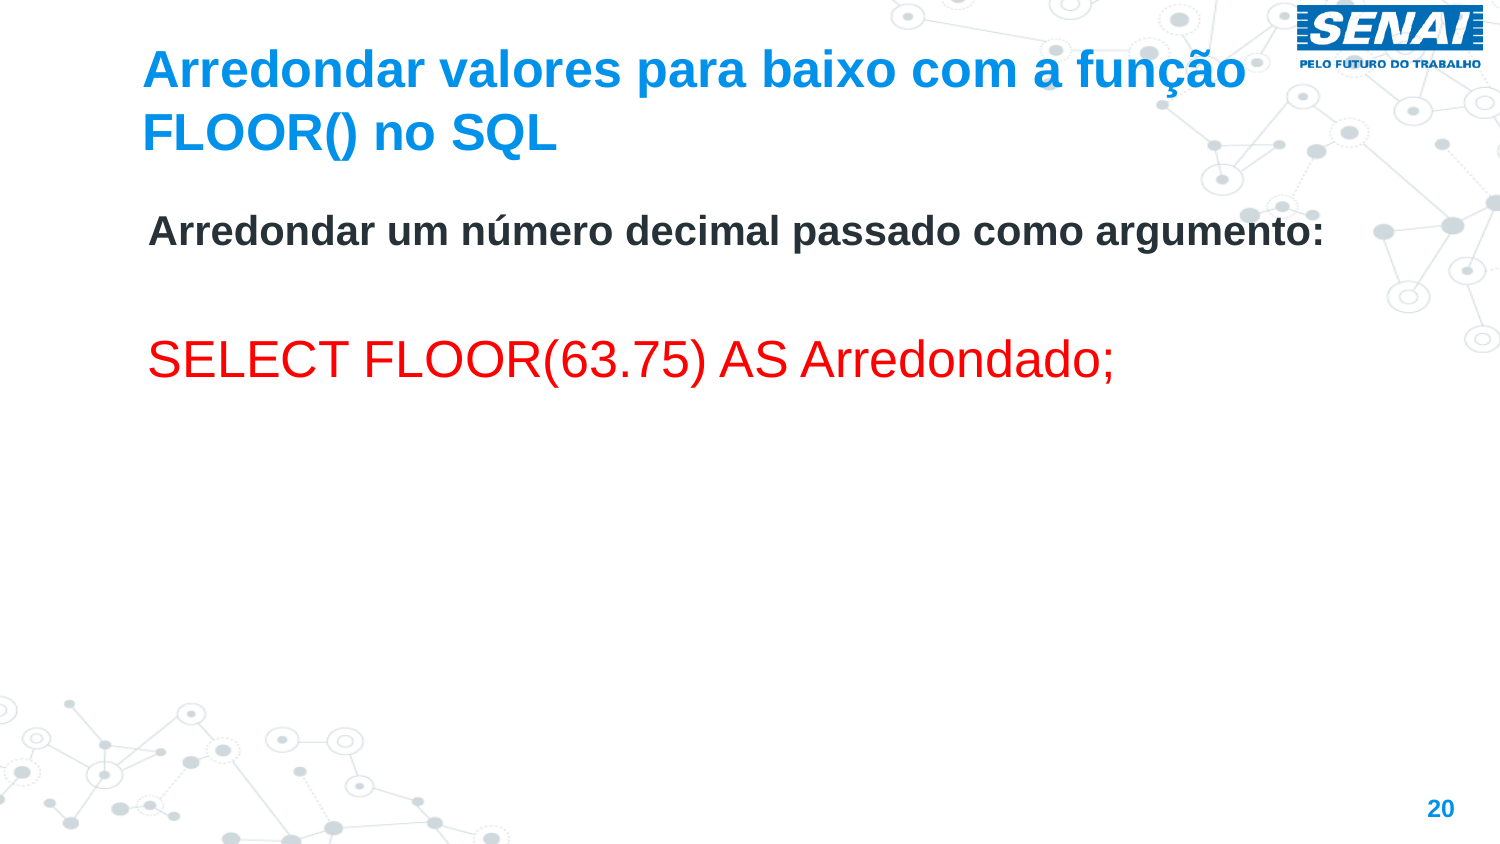

# Arredondar valores para baixo com a função FLOOR() no SQL
Arredondar um número decimal passado como argumento:

SELECT FLOOR(63.75) AS Arredondado;
20